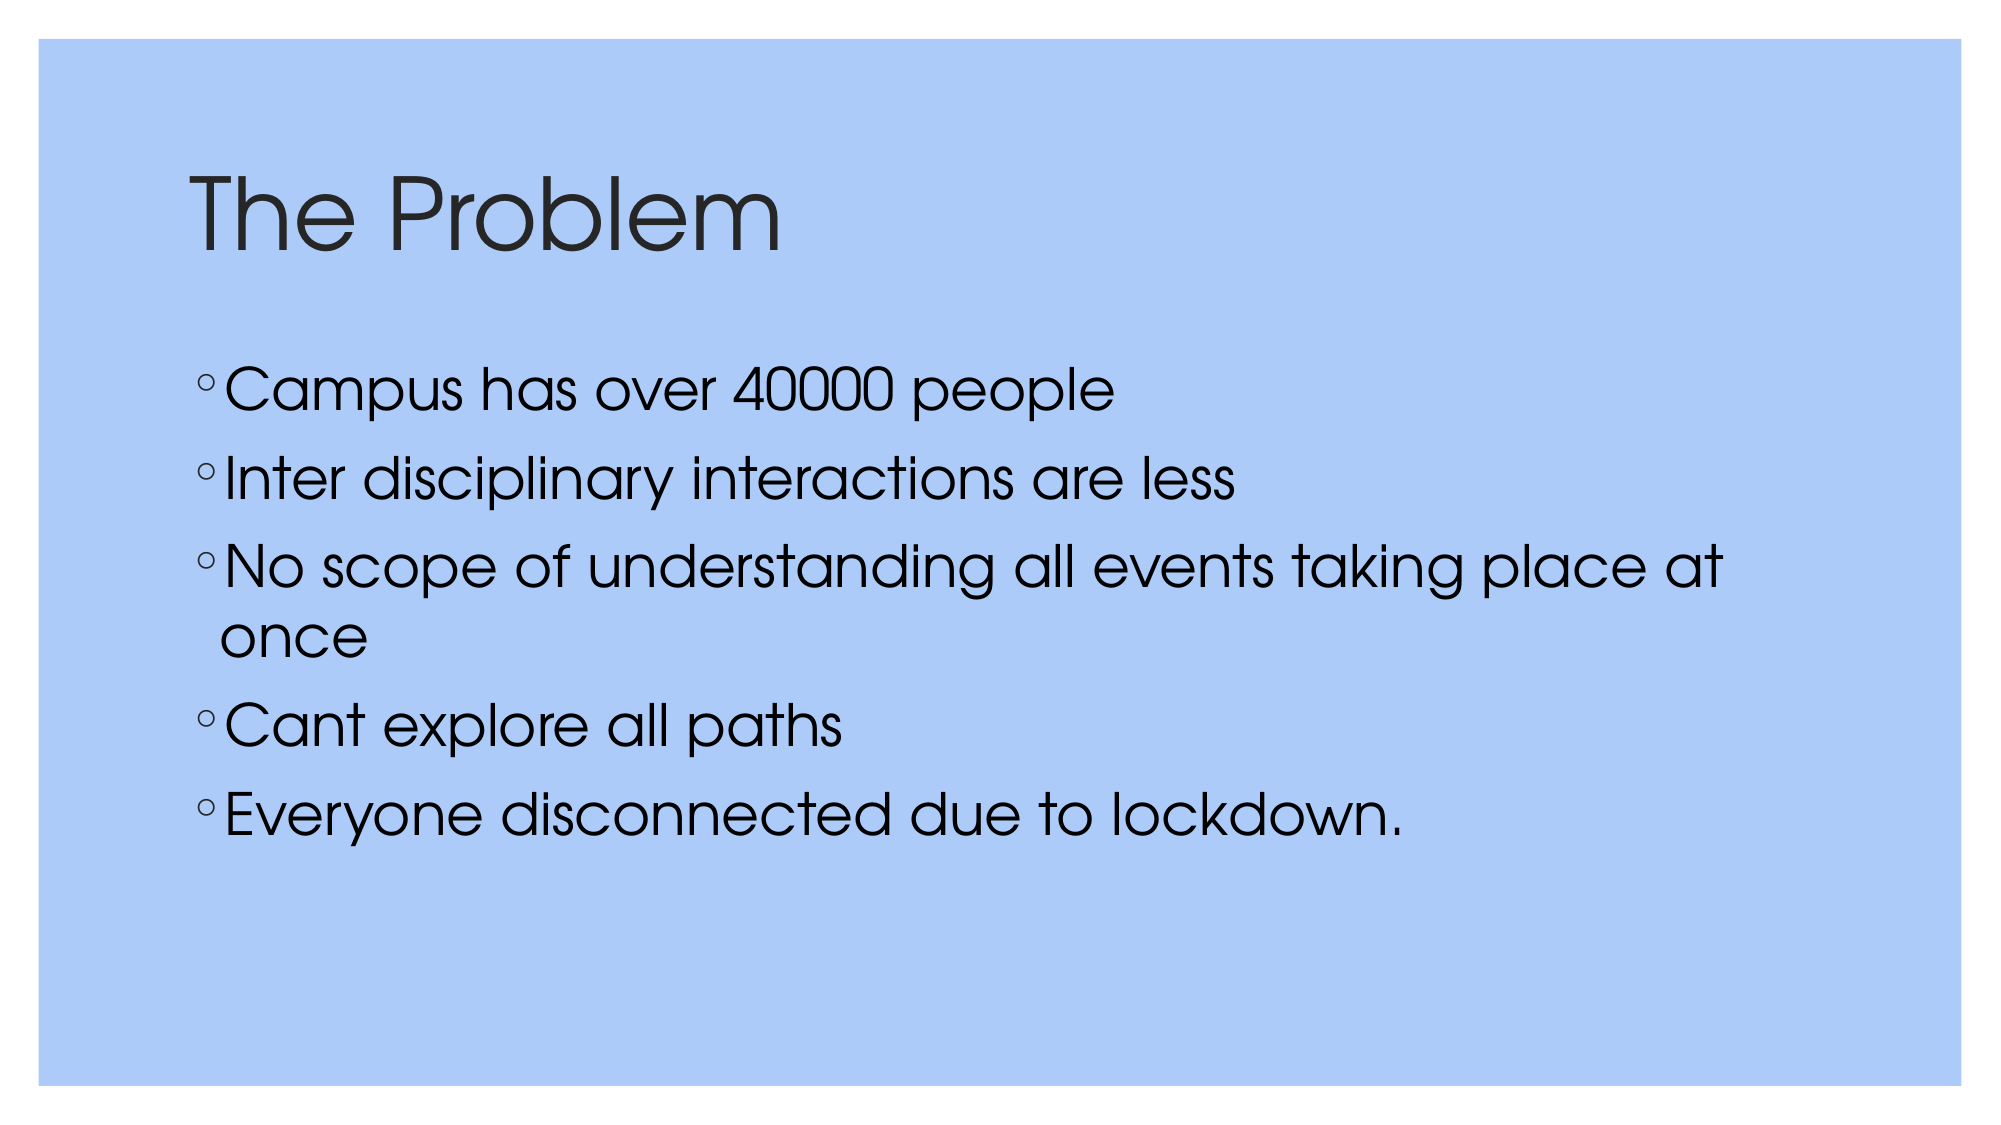

# The Problem
Campus has over 40000 people
Inter disciplinary interactions are less
No scope of understanding all events taking place at once
Cant explore all paths
Everyone disconnected due to lockdown.